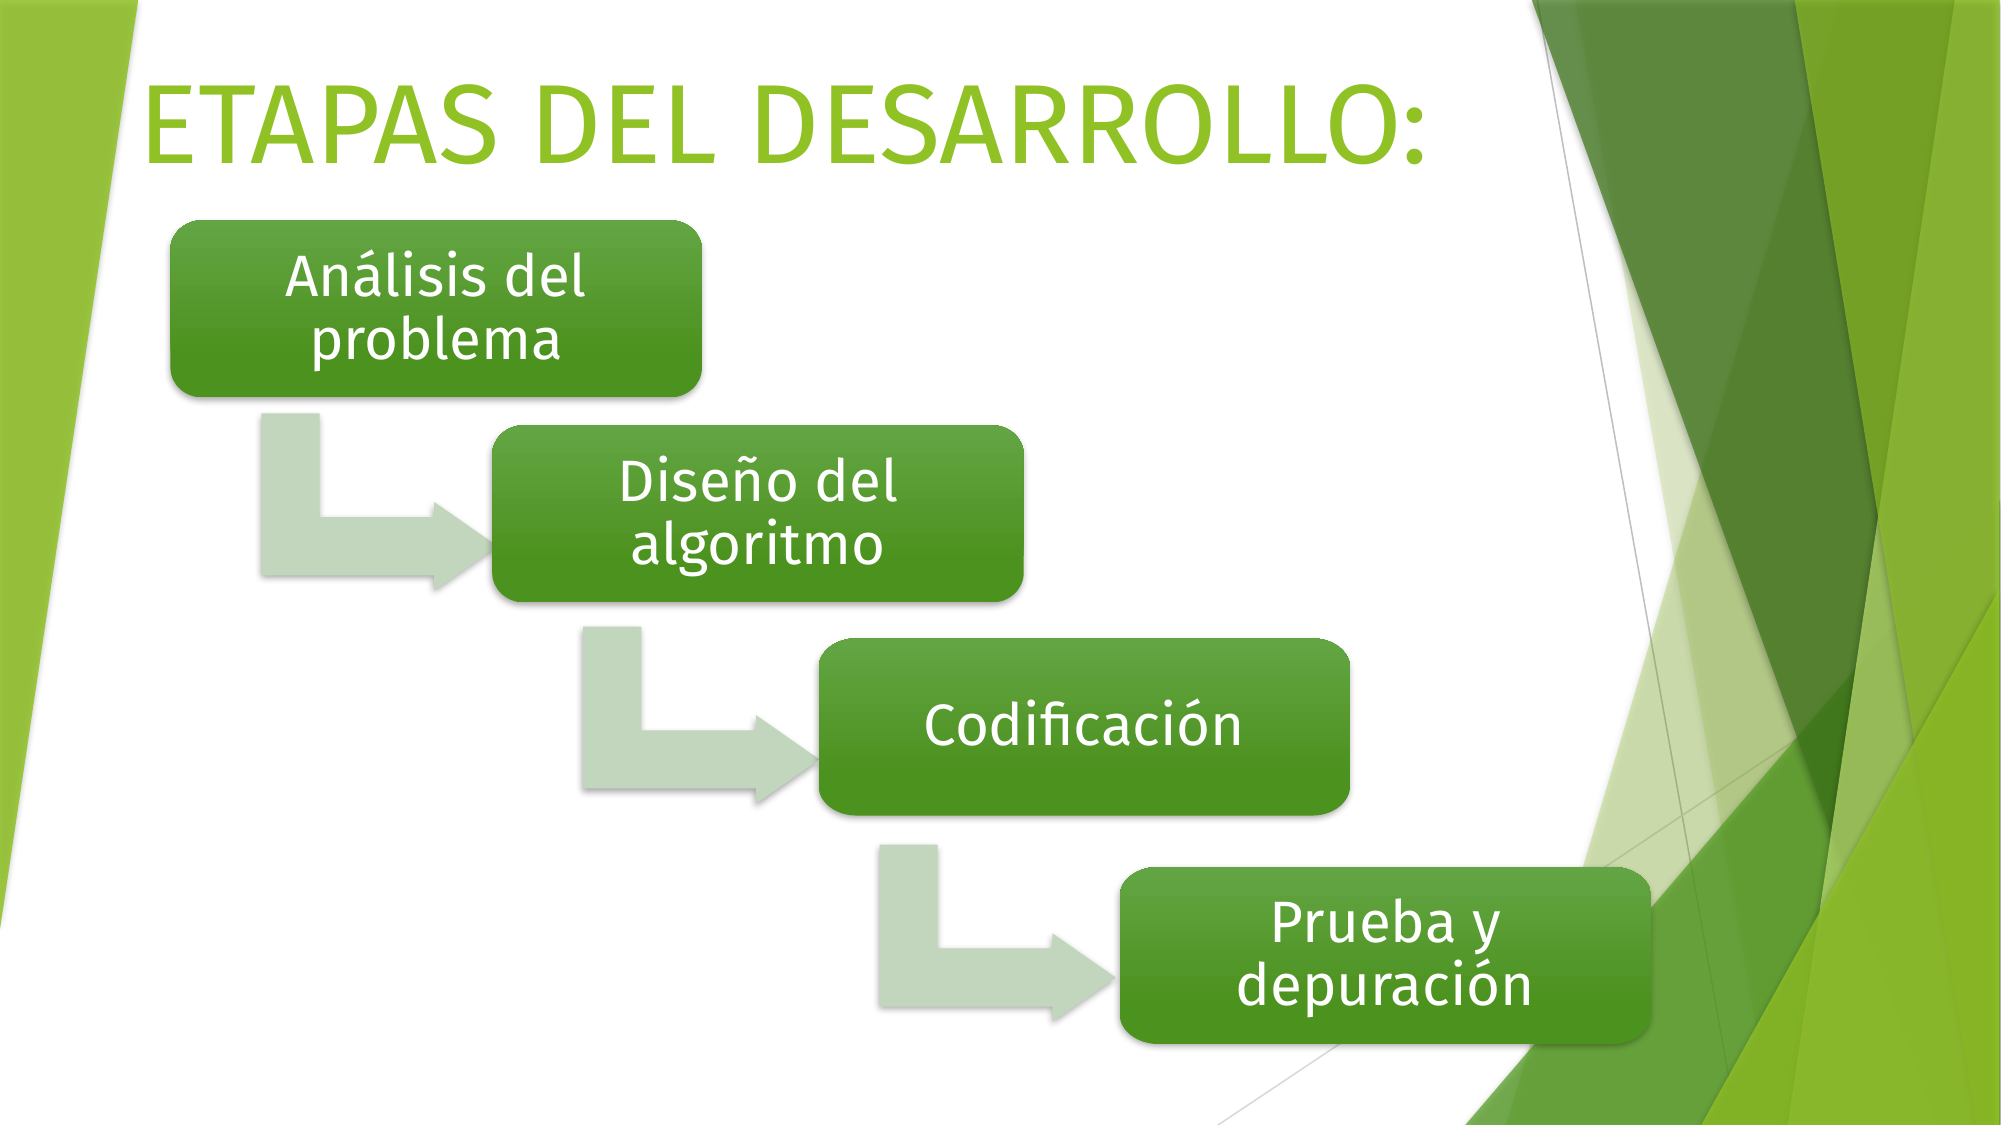

# ETAPAS DEL DESARROLLO:
Análisis del problema

Diseño del algoritmo

Codificación

Prueba y depuración